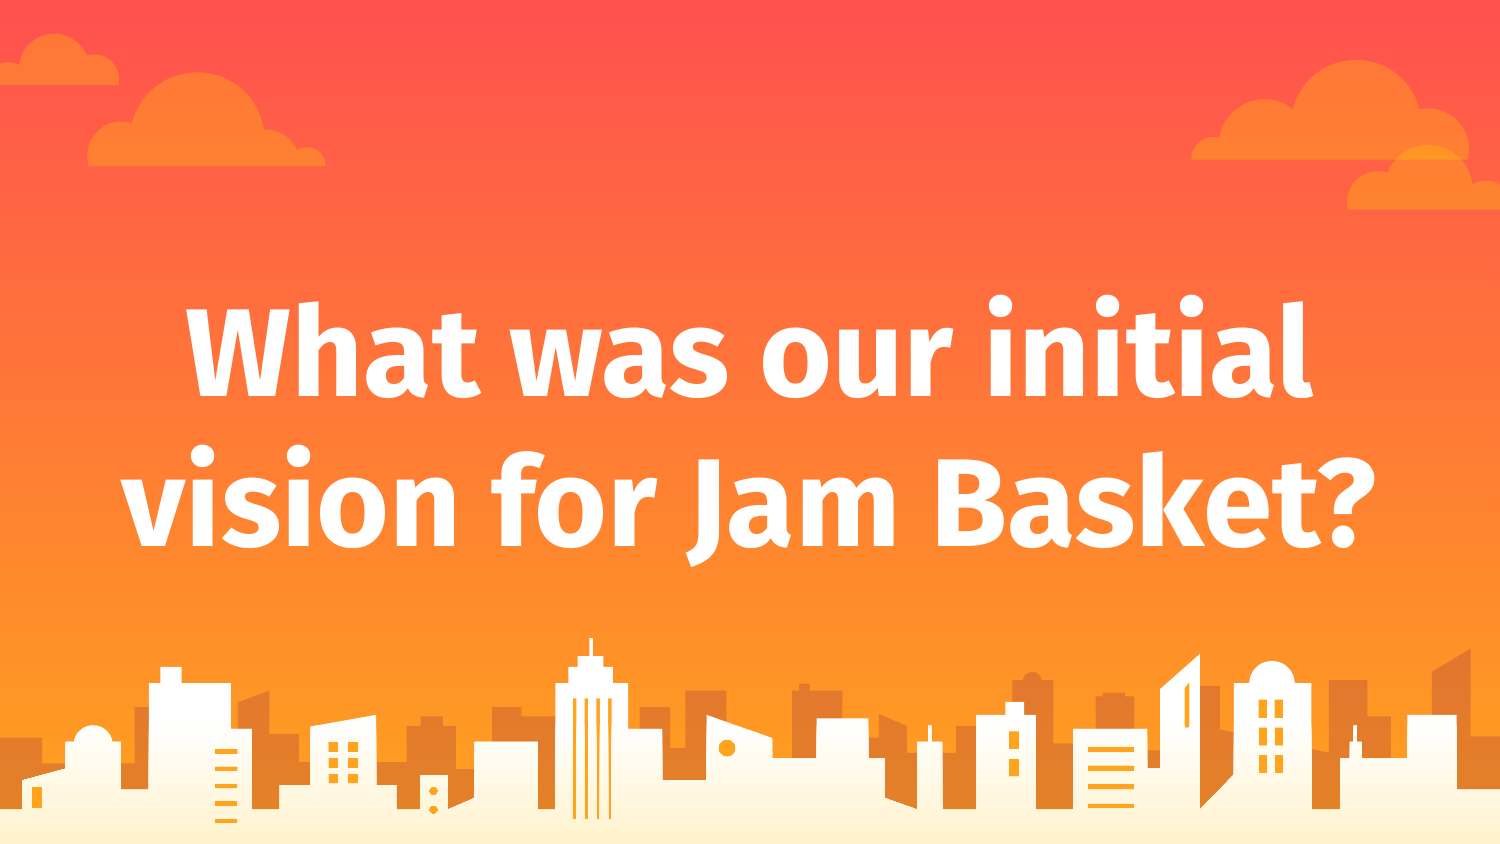

What was our initial vision for Jam Basket?